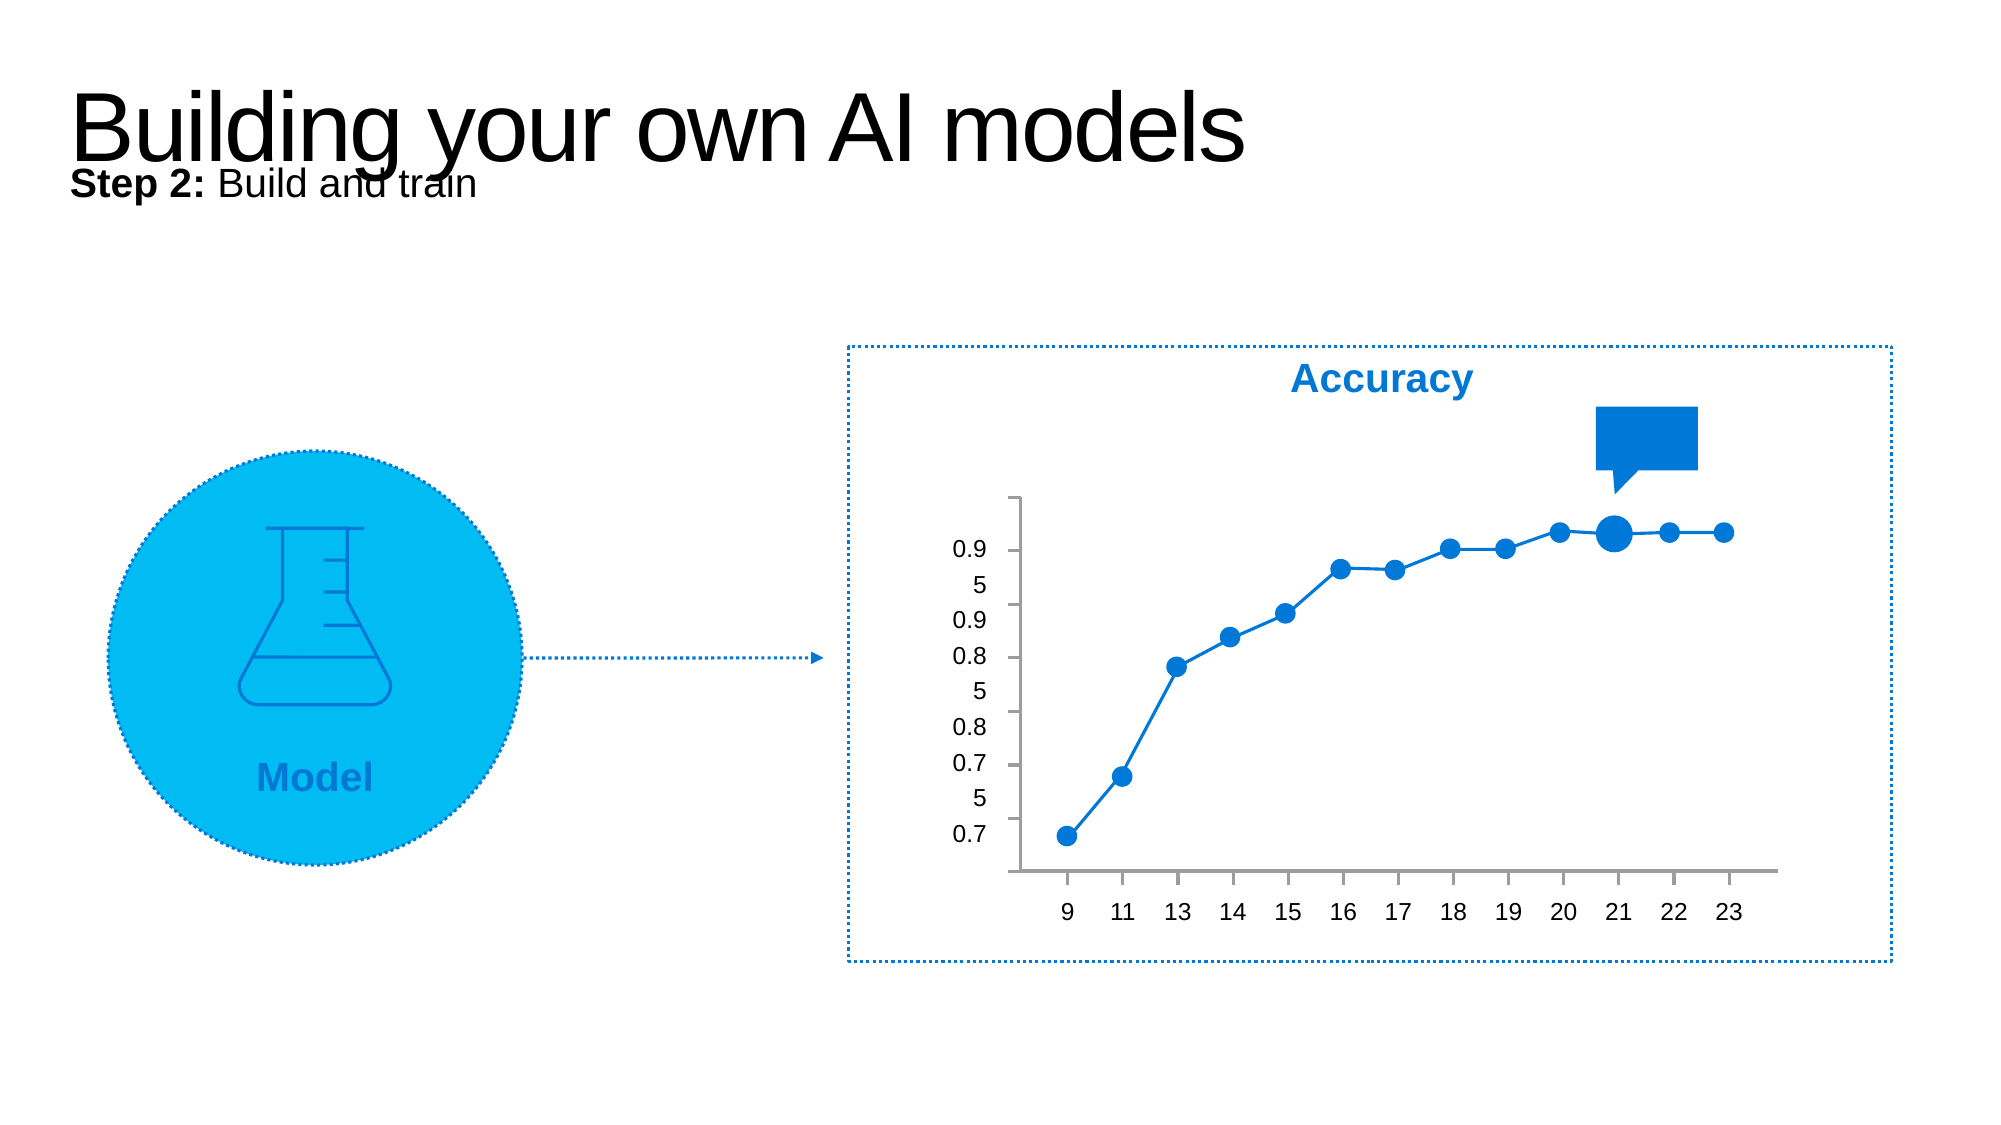

# Building your own AI models
Step 2: Build and train
Accuracy

0.95
0.9
0.85
0.8
0.75
0.7

Model

9
11
13
14
15
16
17
18
19
20
21
22
23